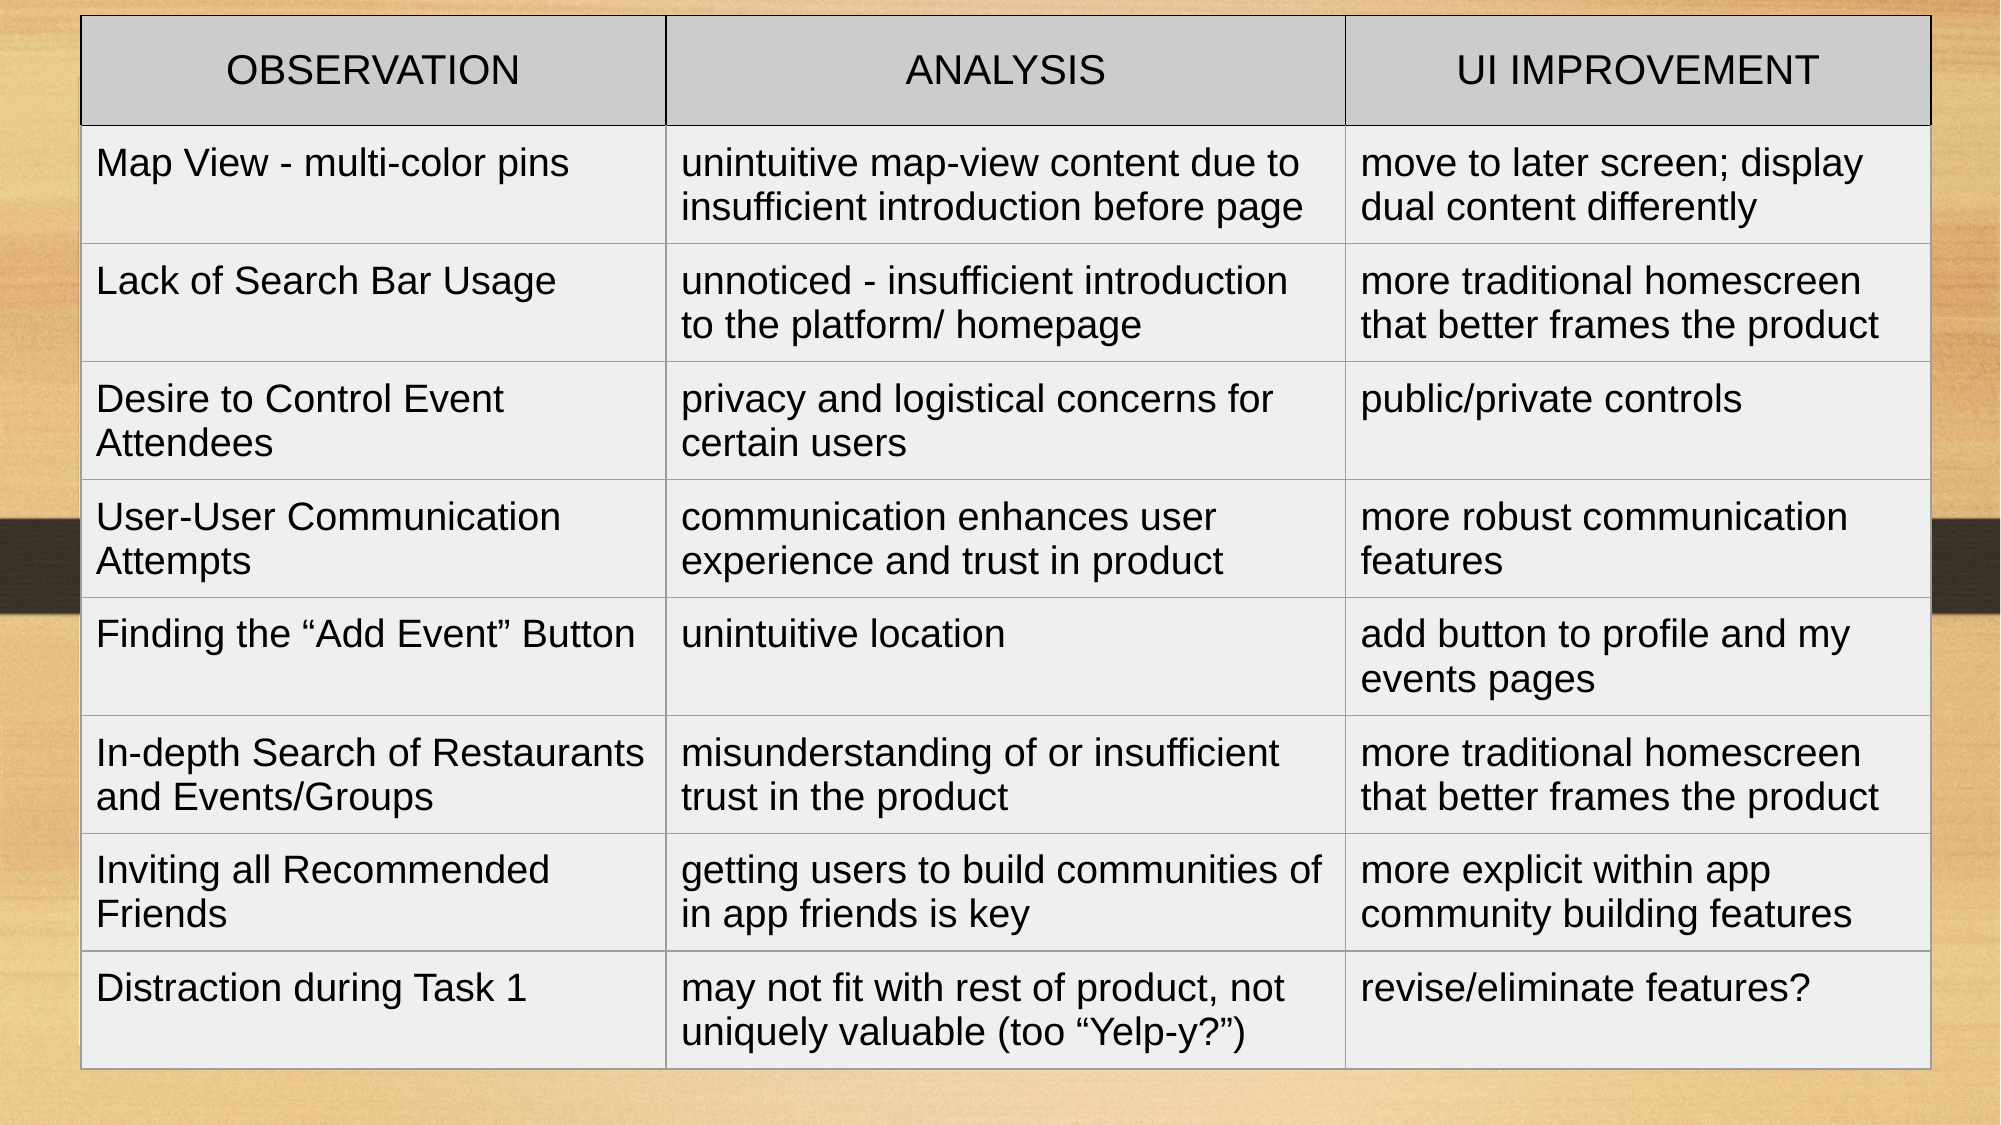

| OBSERVATION | ANALYSIS | UI IMPROVEMENT |
| --- | --- | --- |
| Map View - multi-color pins | unintuitive map-view content due to insufficient introduction before page | move to later screen; display dual content differently |
| Lack of Search Bar Usage | unnoticed - insufficient introduction to the platform/ homepage | more traditional homescreen that better frames the product |
| Desire to Control Event Attendees | privacy and logistical concerns for certain users | public/private controls |
| User-User Communication Attempts | communication enhances user experience and trust in product | more robust communication features |
| Finding the “Add Event” Button | unintuitive location | add button to profile and my events pages |
| In-depth Search of Restaurants and Events/Groups | misunderstanding of or insufficient trust in the product | more traditional homescreen that better frames the product |
| Inviting all Recommended Friends | getting users to build communities of in app friends is key | more explicit within app community building features |
| Distraction during Task 1 | may not fit with rest of product, not uniquely valuable (too “Yelp-y?”) | revise/eliminate features? |